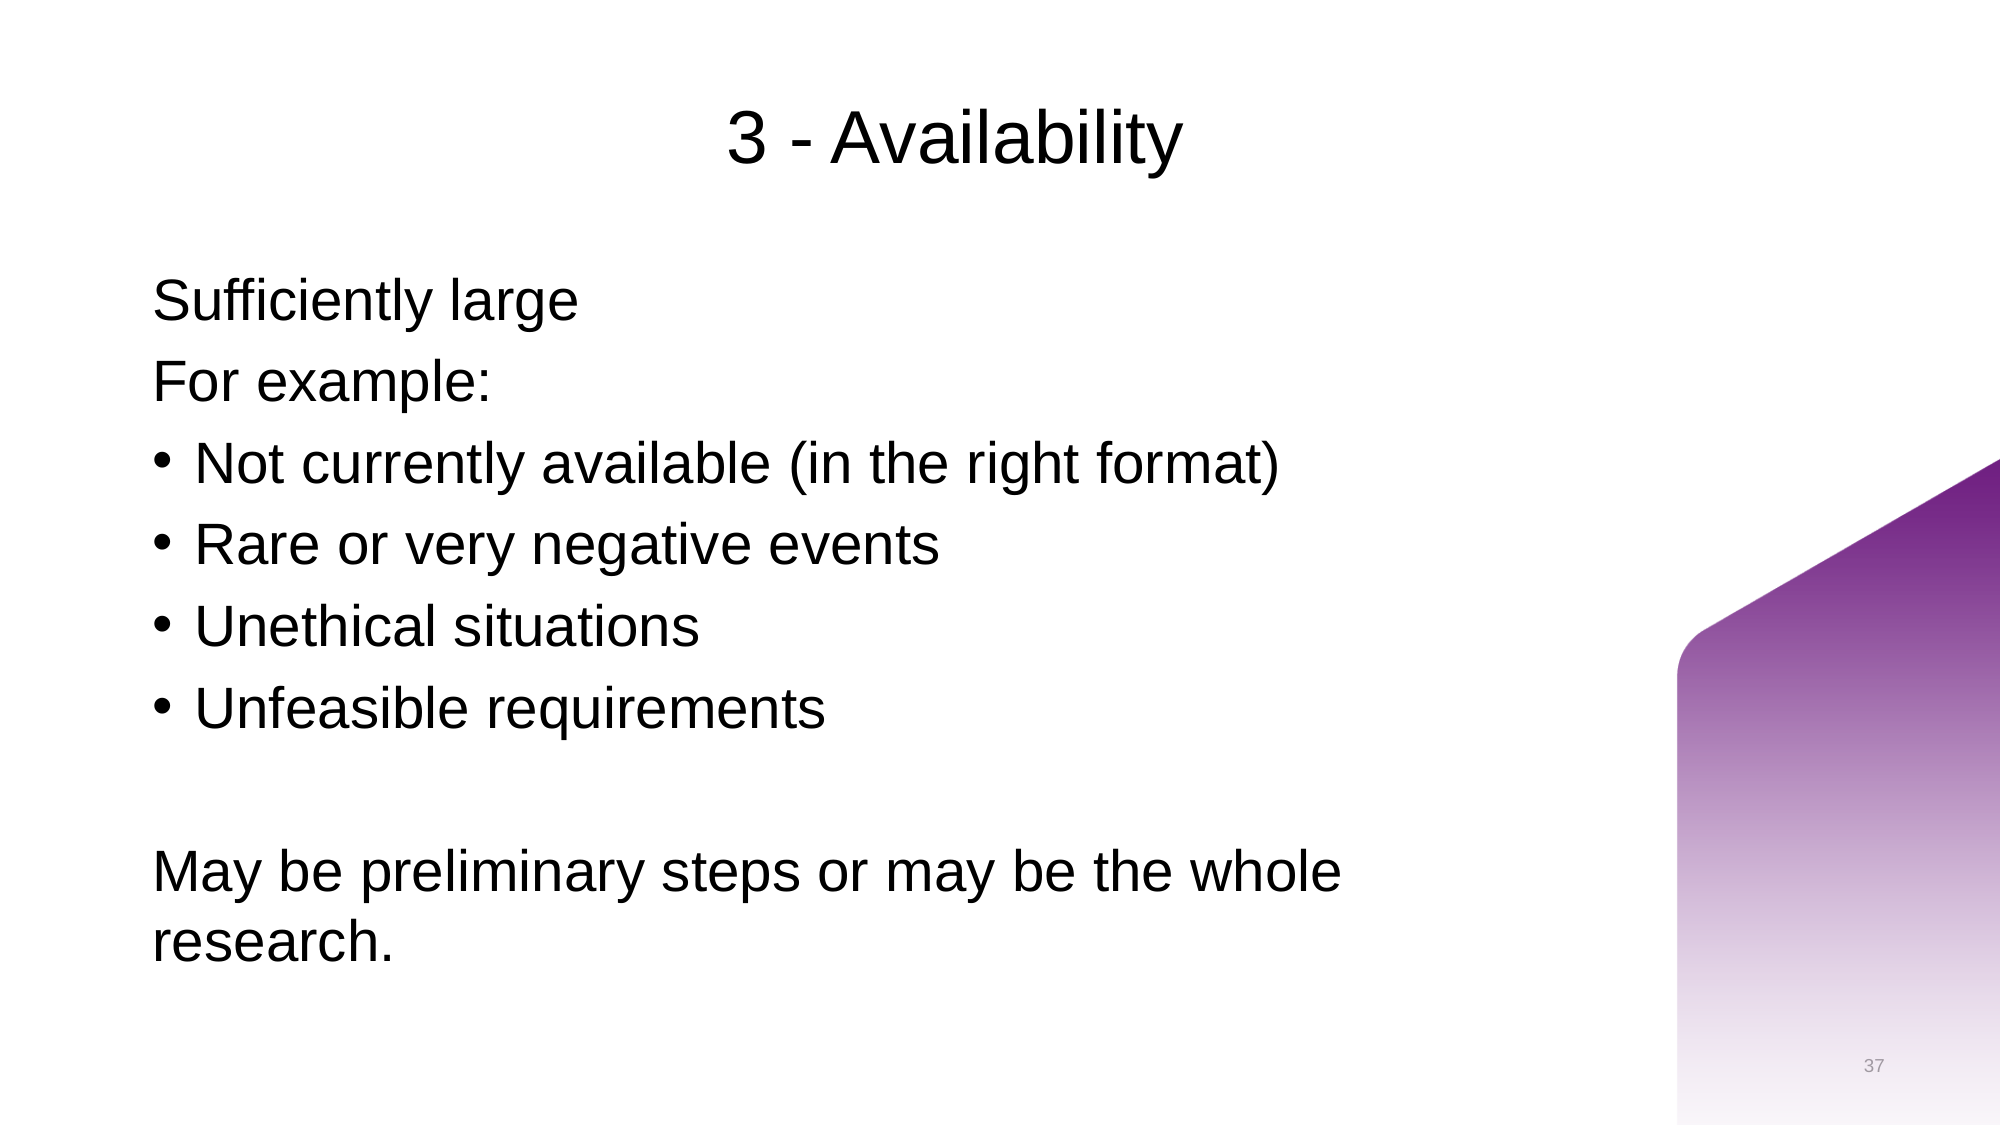

# 3 - Availability
Sufficiently large
For example:
Not currently available (in the right format)
Rare or very negative events
Unethical situations
Unfeasible requirements

May be preliminary steps or may be the whole research.
37